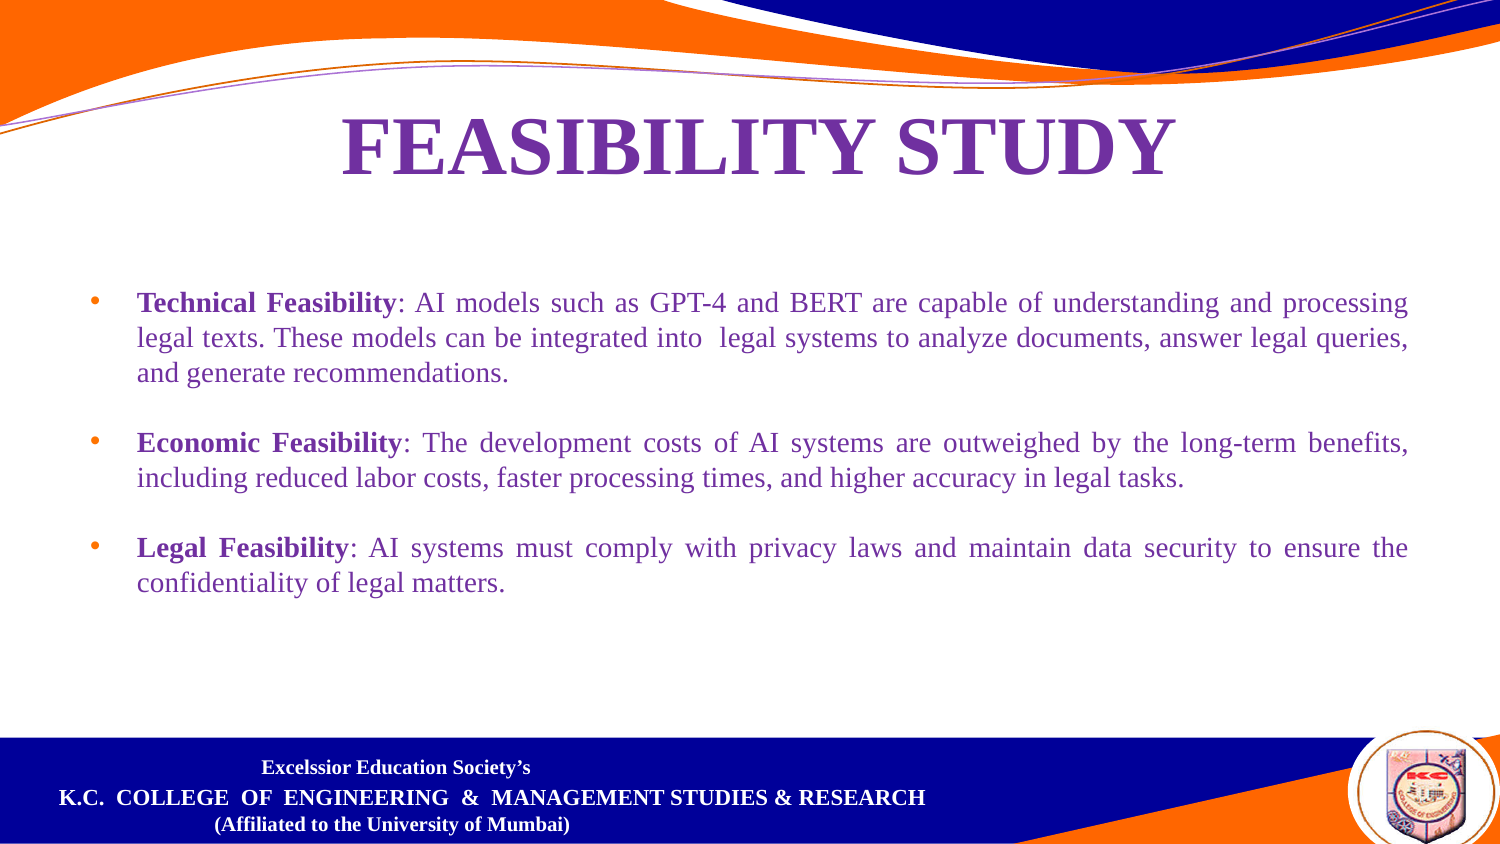

# FEASIBILITY STUDY
Technical Feasibility: AI models such as GPT-4 and BERT are capable of understanding and processing legal texts. These models can be integrated into  legal systems to analyze documents, answer legal queries, and generate recommendations.

Economic Feasibility: The development costs of AI systems are outweighed by the long-term benefits, including reduced labor costs, faster processing times, and higher accuracy in legal tasks.

Legal Feasibility: AI systems must comply with privacy laws and maintain data security to ensure the confidentiality of legal matters.